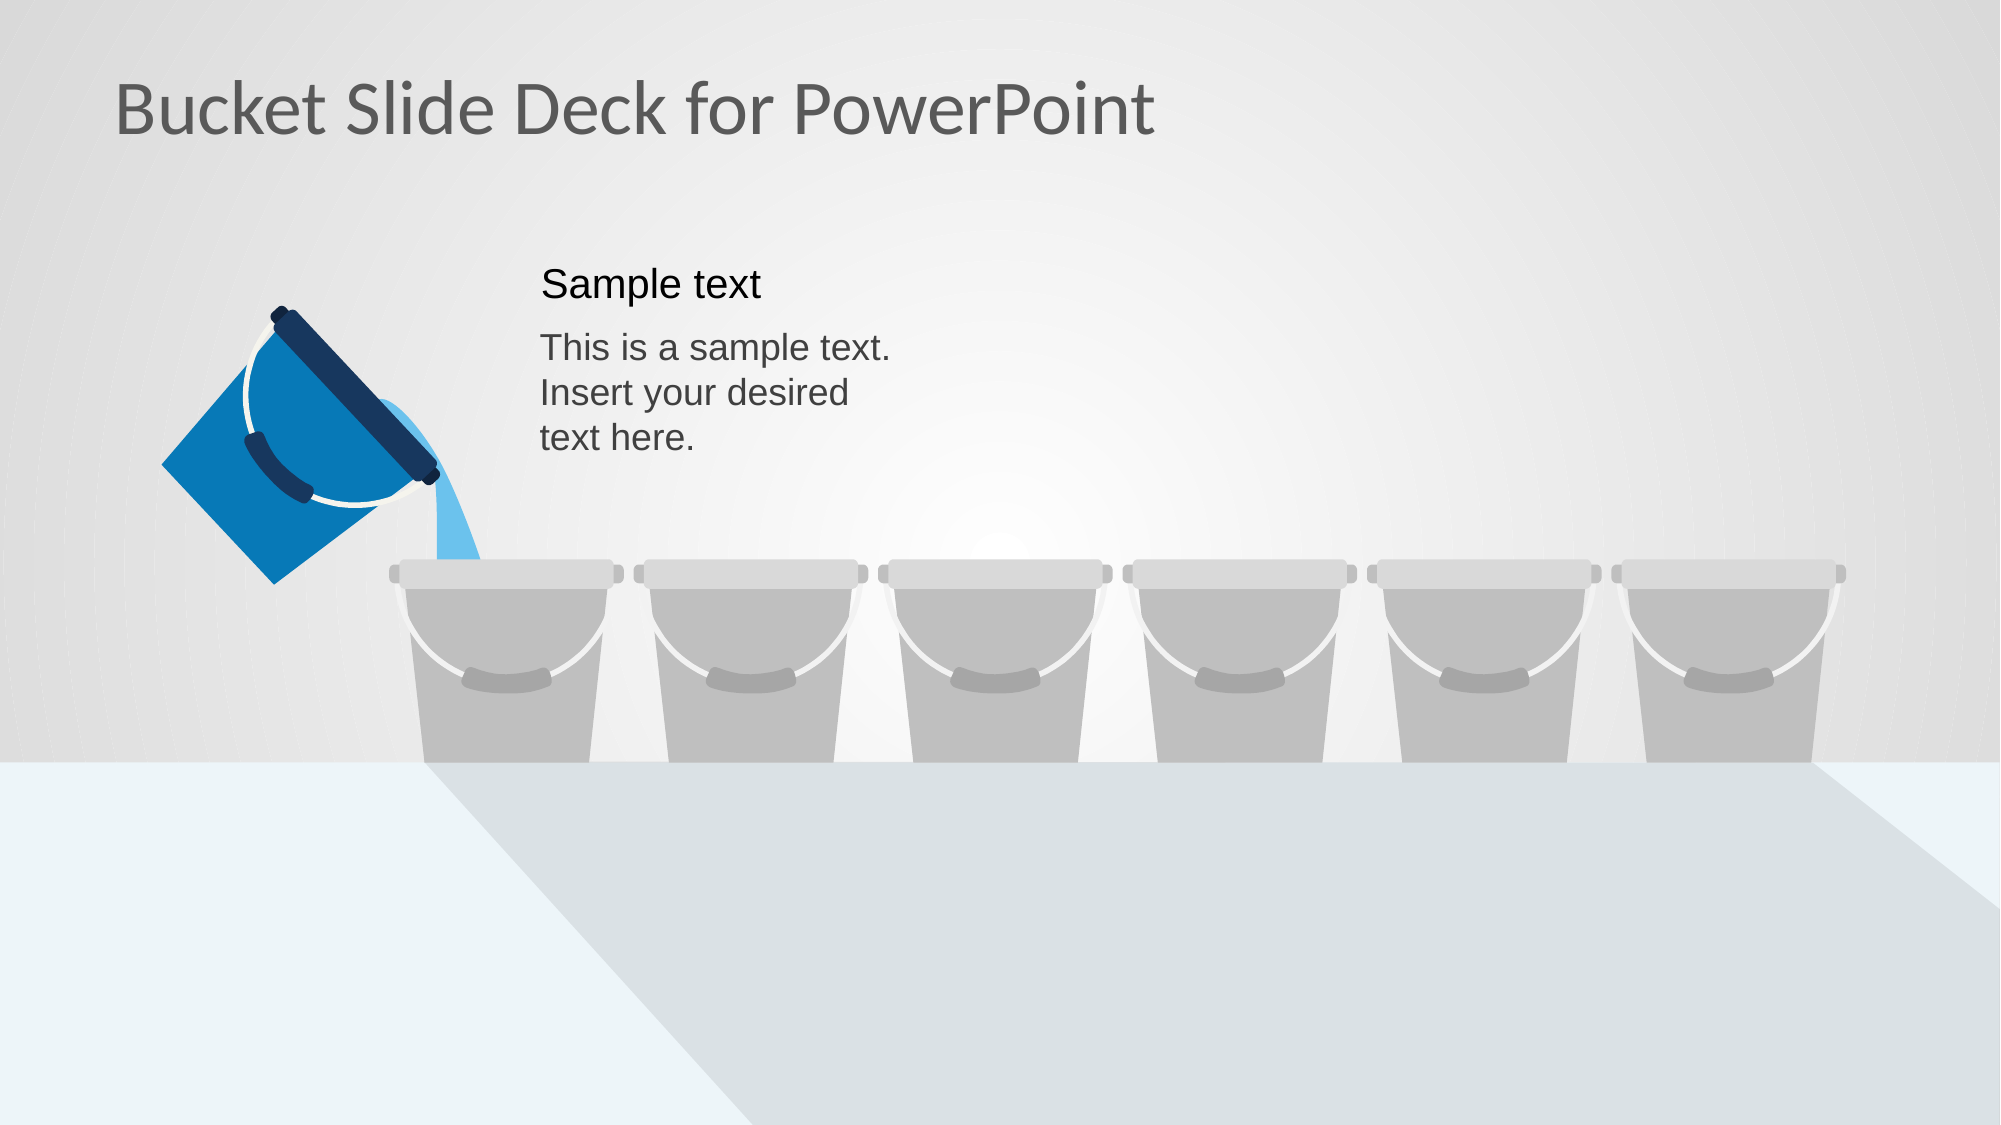

# Bucket Slide Deck for PowerPoint
Sample text
This is a sample text. Insert your desired text here.